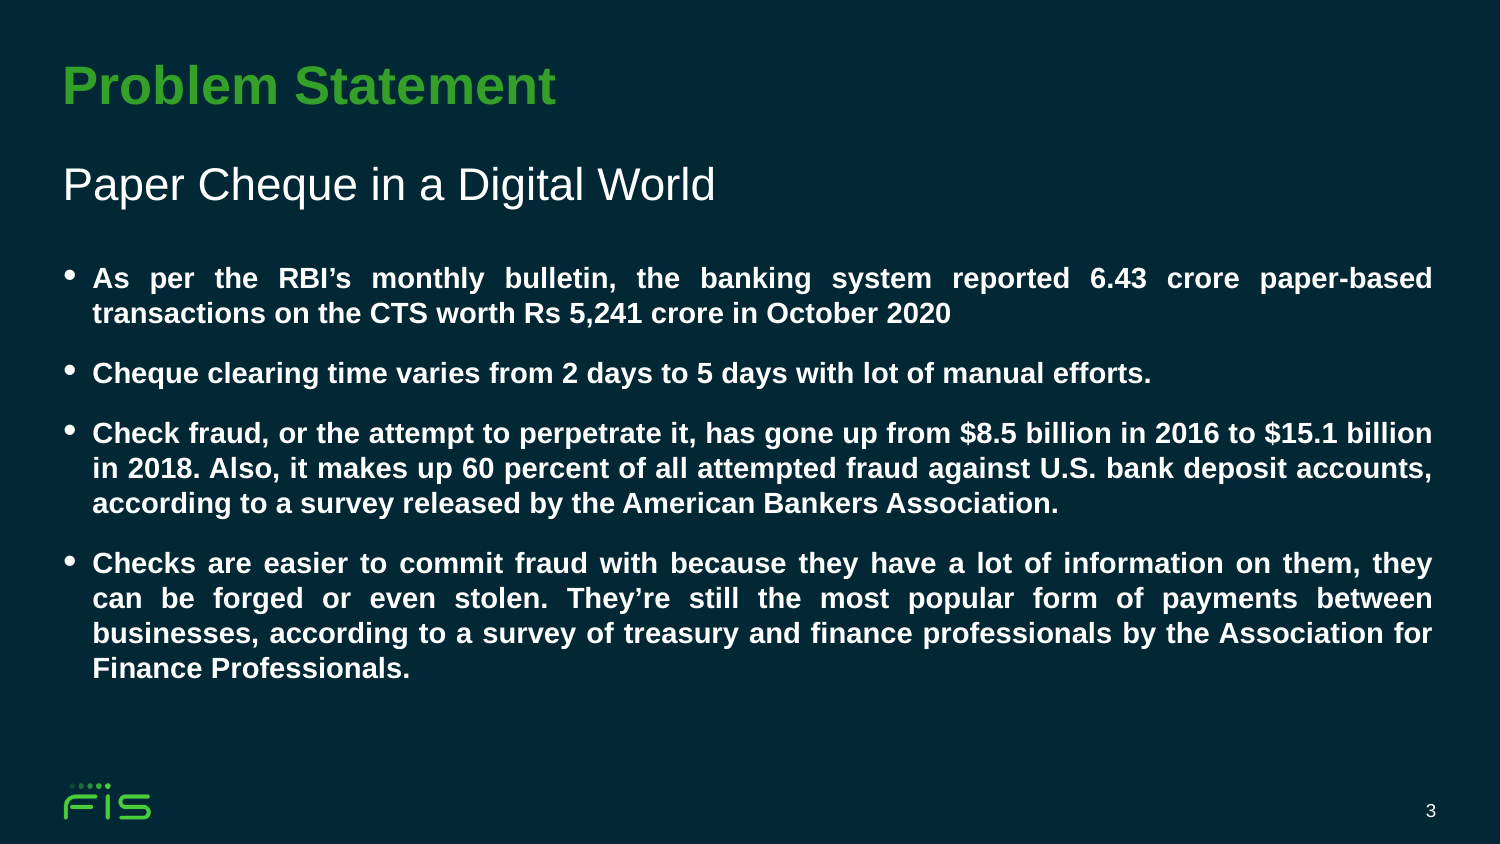

# Problem Statement
Paper Cheque in a Digital World
As per the RBI’s monthly bulletin, the banking system reported 6.43 crore paper-based transactions on the CTS worth Rs 5,241 crore in October 2020
Cheque clearing time varies from 2 days to 5 days with lot of manual efforts.
Check fraud, or the attempt to perpetrate it, has gone up from $8.5 billion in 2016 to $15.1 billion in 2018. Also, it makes up 60 percent of all attempted fraud against U.S. bank deposit accounts, according to a survey released by the American Bankers Association.
Checks are easier to commit fraud with because they have a lot of information on them, they can be forged or even stolen. They’re still the most popular form of payments between businesses, according to a survey of treasury and finance professionals by the Association for Finance Professionals.
3